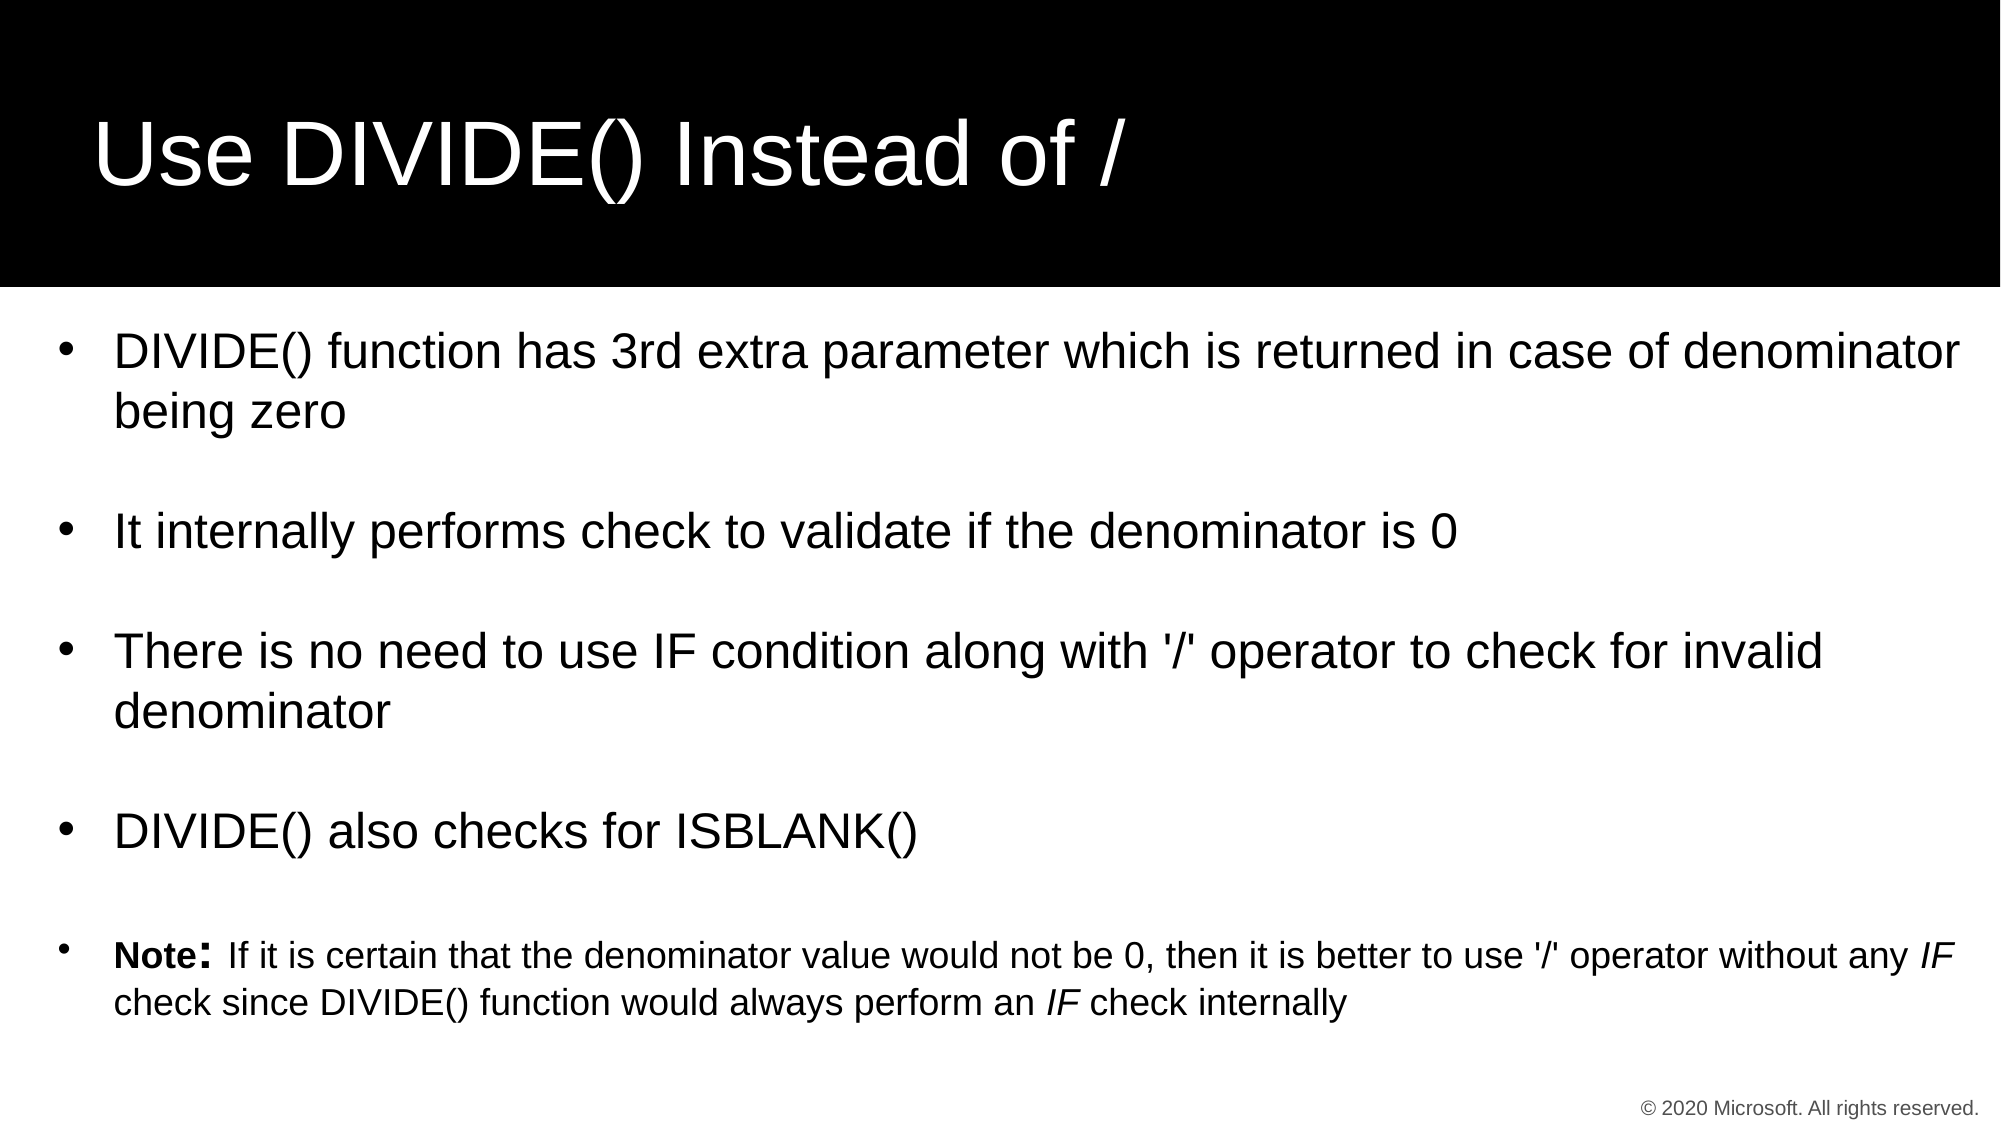

Use DIVIDE() Instead of /

DIVIDE() function has 3rd extra parameter which is returned in case of denominator being zero

It internally performs check to validate if the denominator is 0

There is no need to use IF condition along with '/' operator to check for invalid denominator

DIVIDE() also checks for ISBLANK()

Note: If it is certain that the denominator value would not be 0, then it is better to use '/' operator without any IF check since DIVIDE() function would always perform an IF check internally

© 2020 Microsoft. All rights reserved.